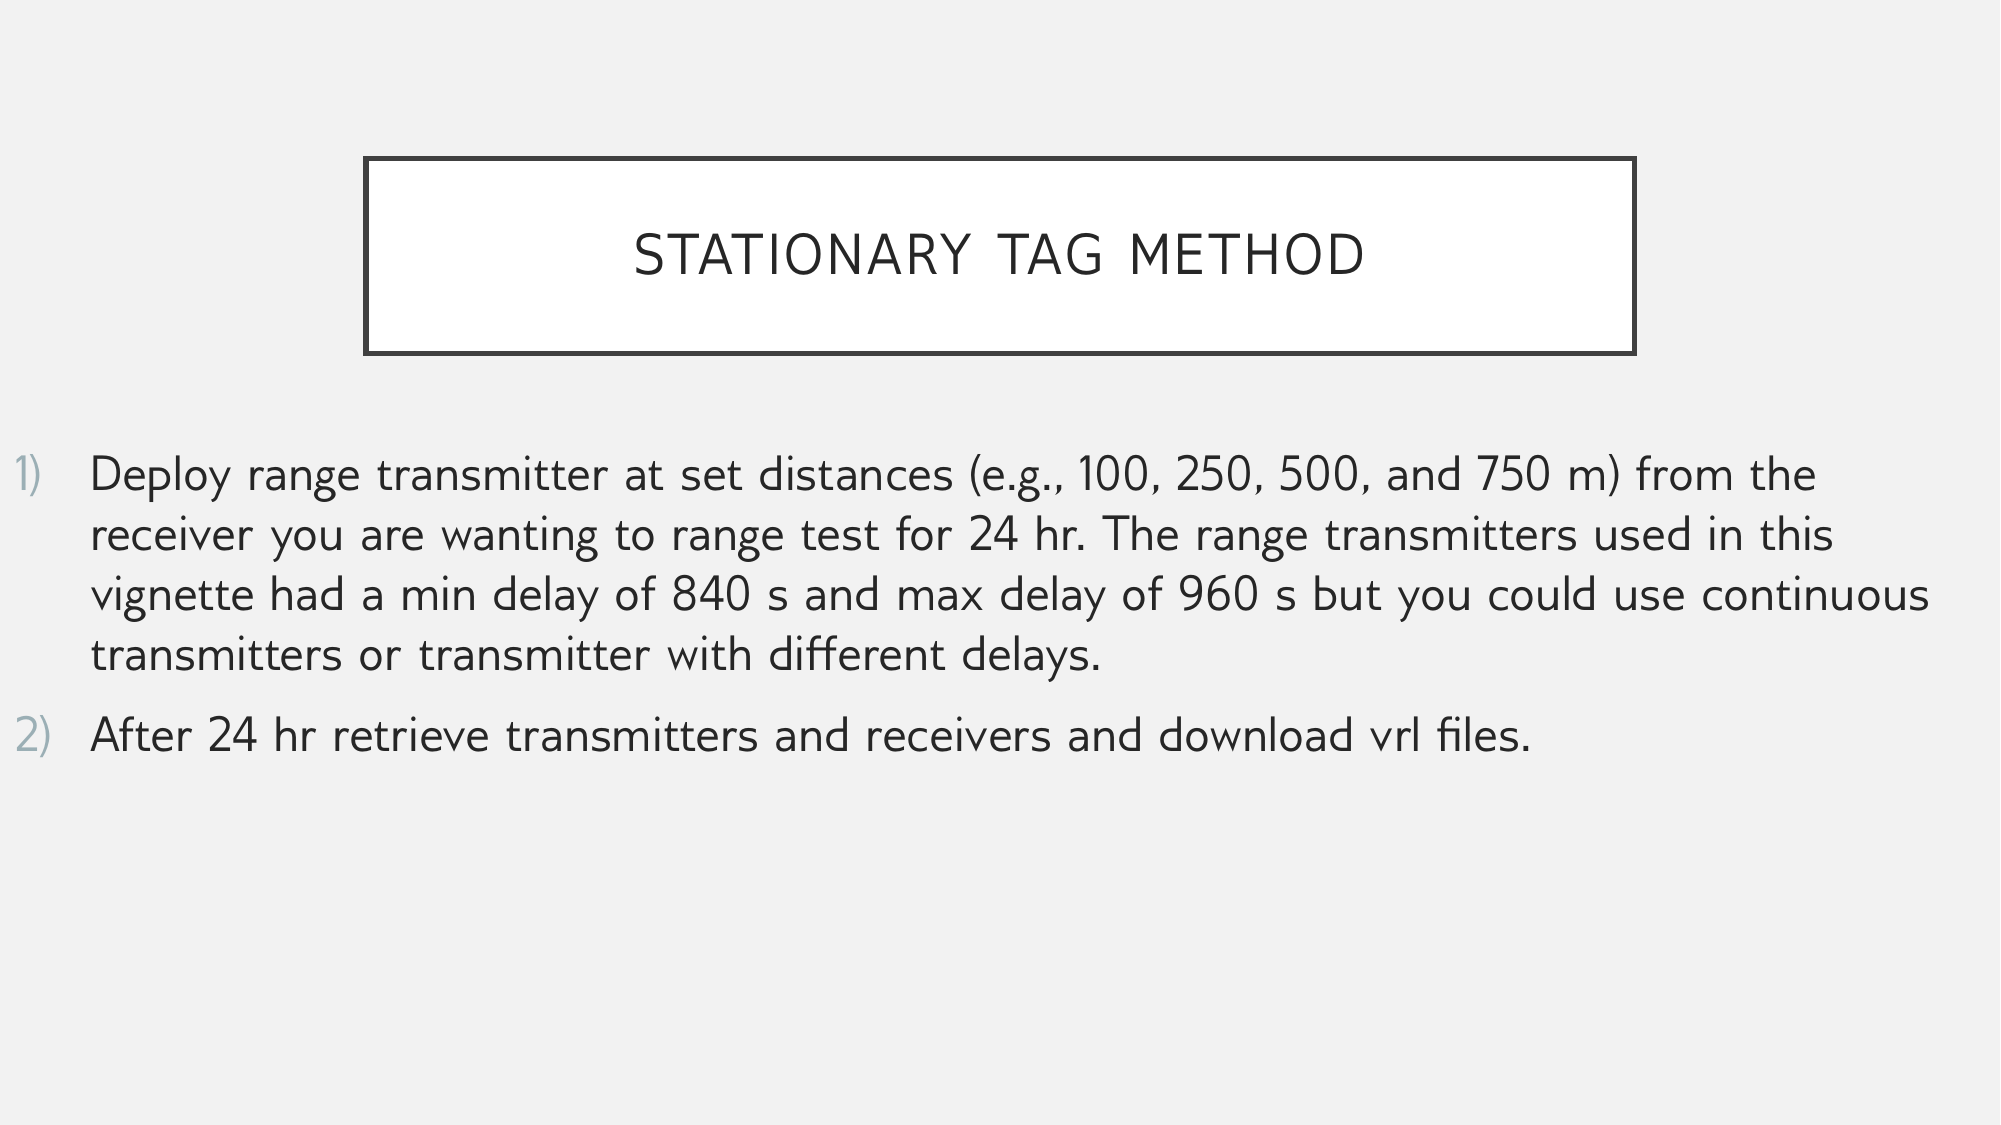

# Stationary tag method
Deploy range transmitter at set distances (e.g., 100, 250, 500, and 750 m) from the receiver you are wanting to range test for 24 hr. The range transmitters used in this vignette had a min delay of 840 s and max delay of 960 s but you could use continuous transmitters or transmitter with different delays.
After 24 hr retrieve transmitters and receivers and download vrl files.